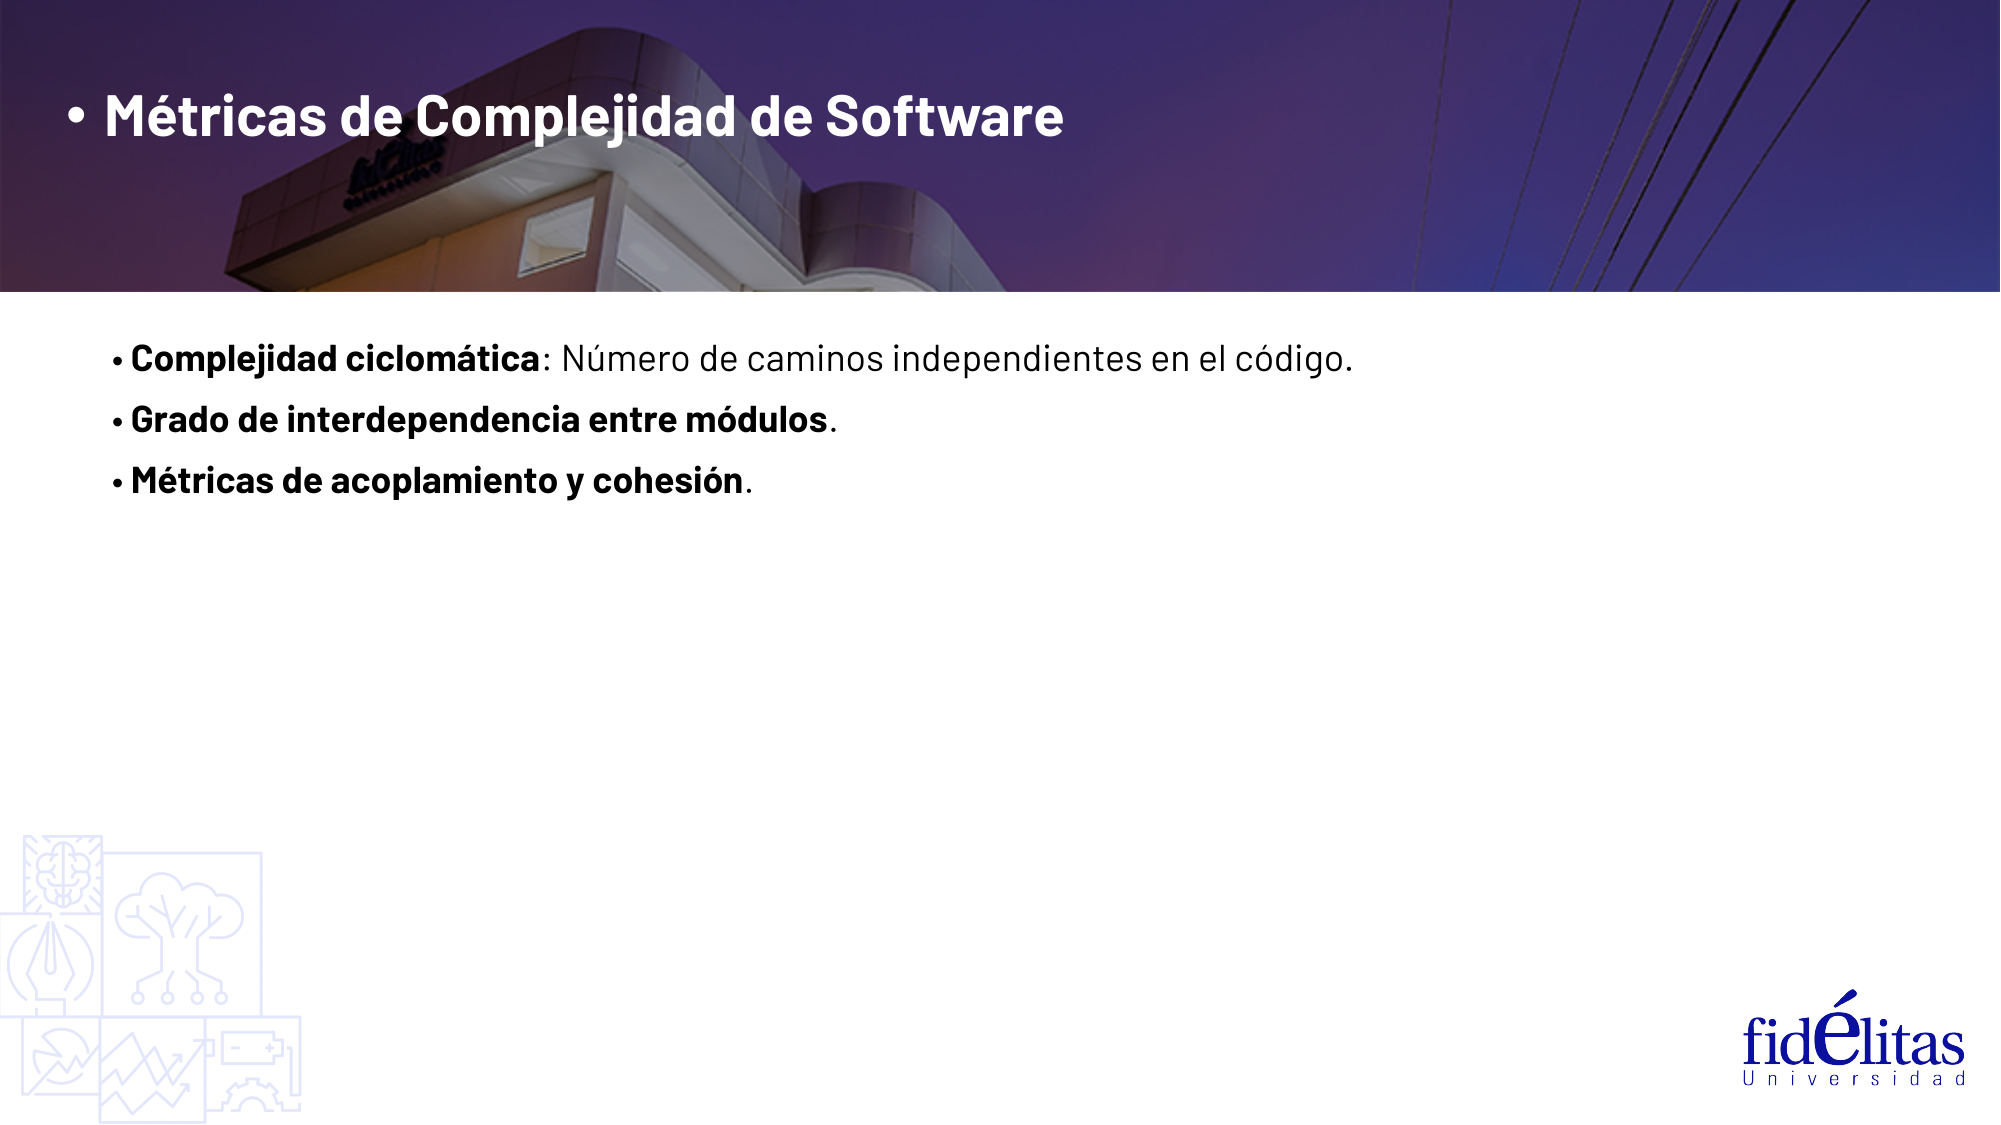

Métricas de Complejidad de Software

• Complejidad ciclomática: Número de caminos independientes en el código.
• Grado de interdependencia entre módulos.
• Métricas de acoplamiento y cohesión.